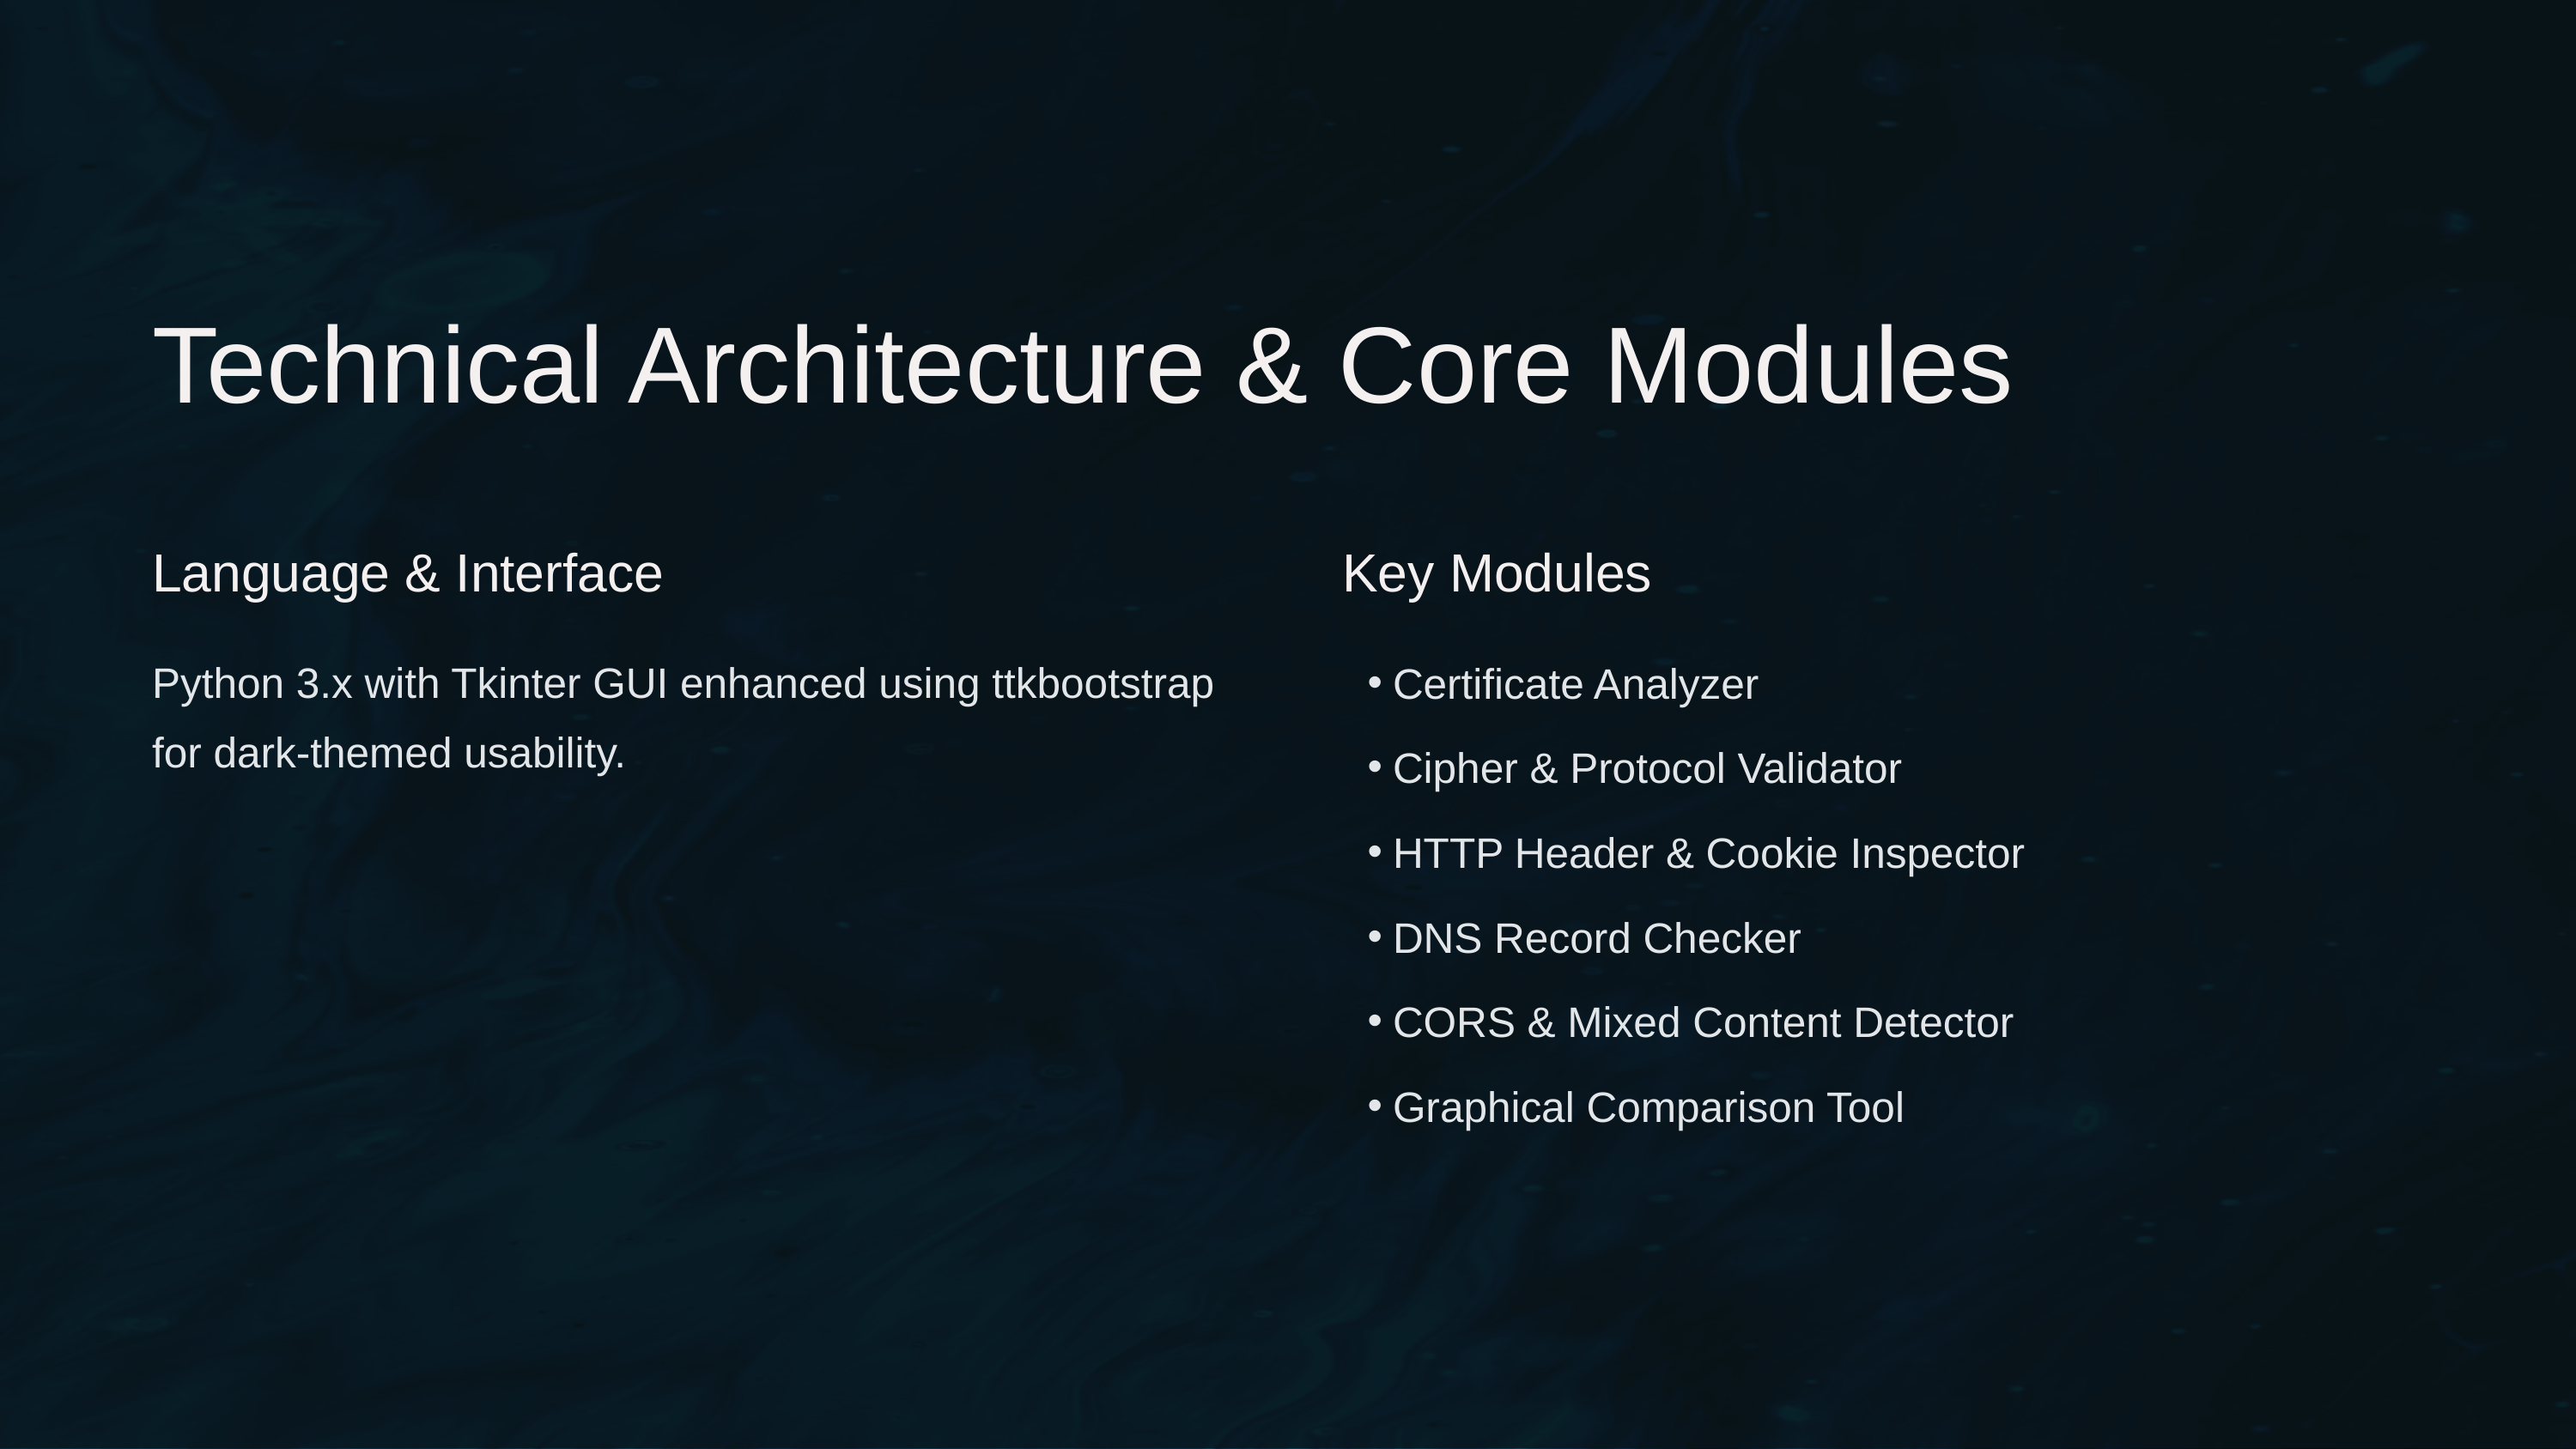

Technical Architecture & Core Modules

Language & Interface

Key Modules

Python 3.x with Tkinter GUI enhanced using ttkbootstrap for dark-themed usability.

Certificate Analyzer

Cipher & Protocol Validator

HTTP Header & Cookie Inspector

DNS Record Checker

CORS & Mixed Content Detector

Graphical Comparison Tool